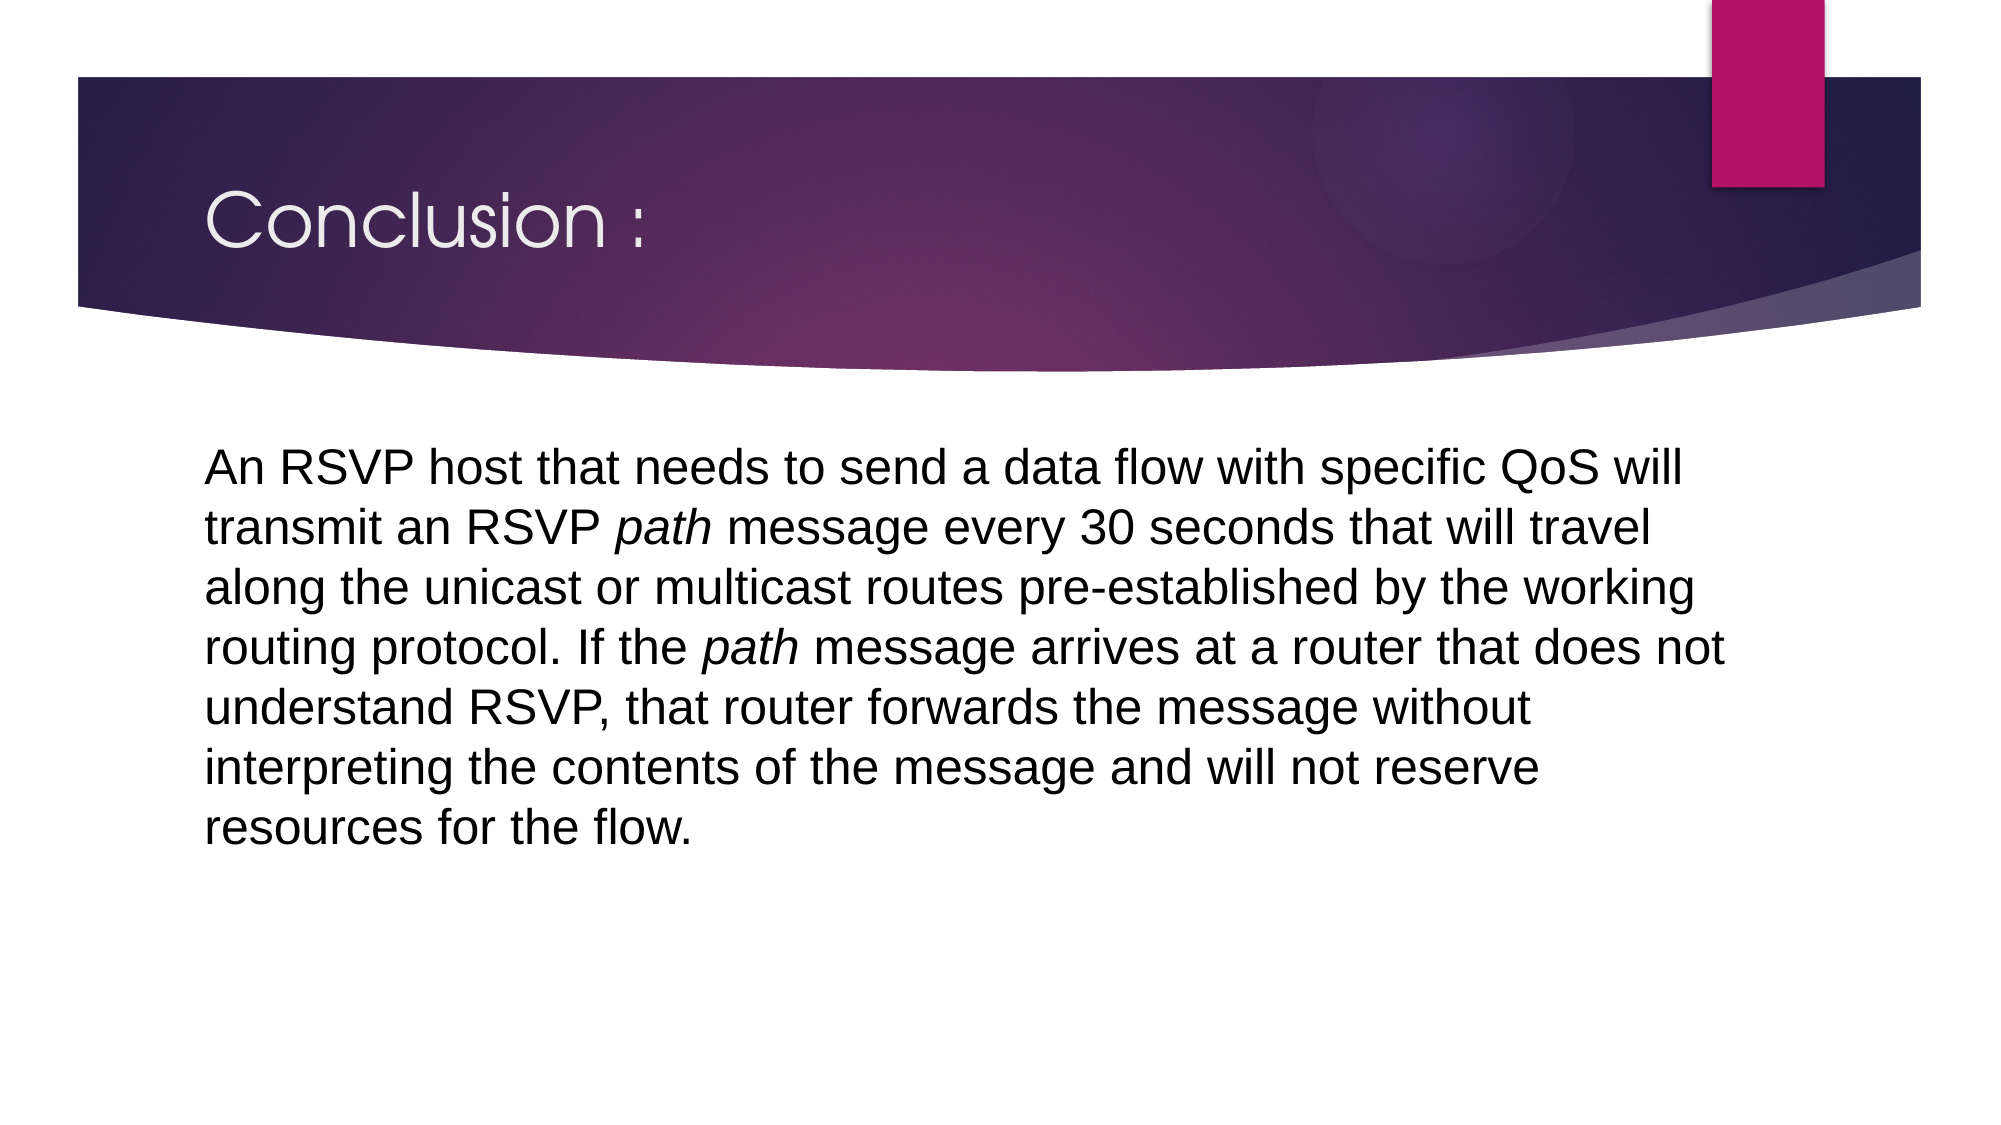

# Conclusion :
An RSVP host that needs to send a data flow with specific QoS will transmit an RSVP path message every 30 seconds that will travel along the unicast or multicast routes pre-established by the working routing protocol. If the path message arrives at a router that does not understand RSVP, that router forwards the message without interpreting the contents of the message and will not reserve resources for the flow.